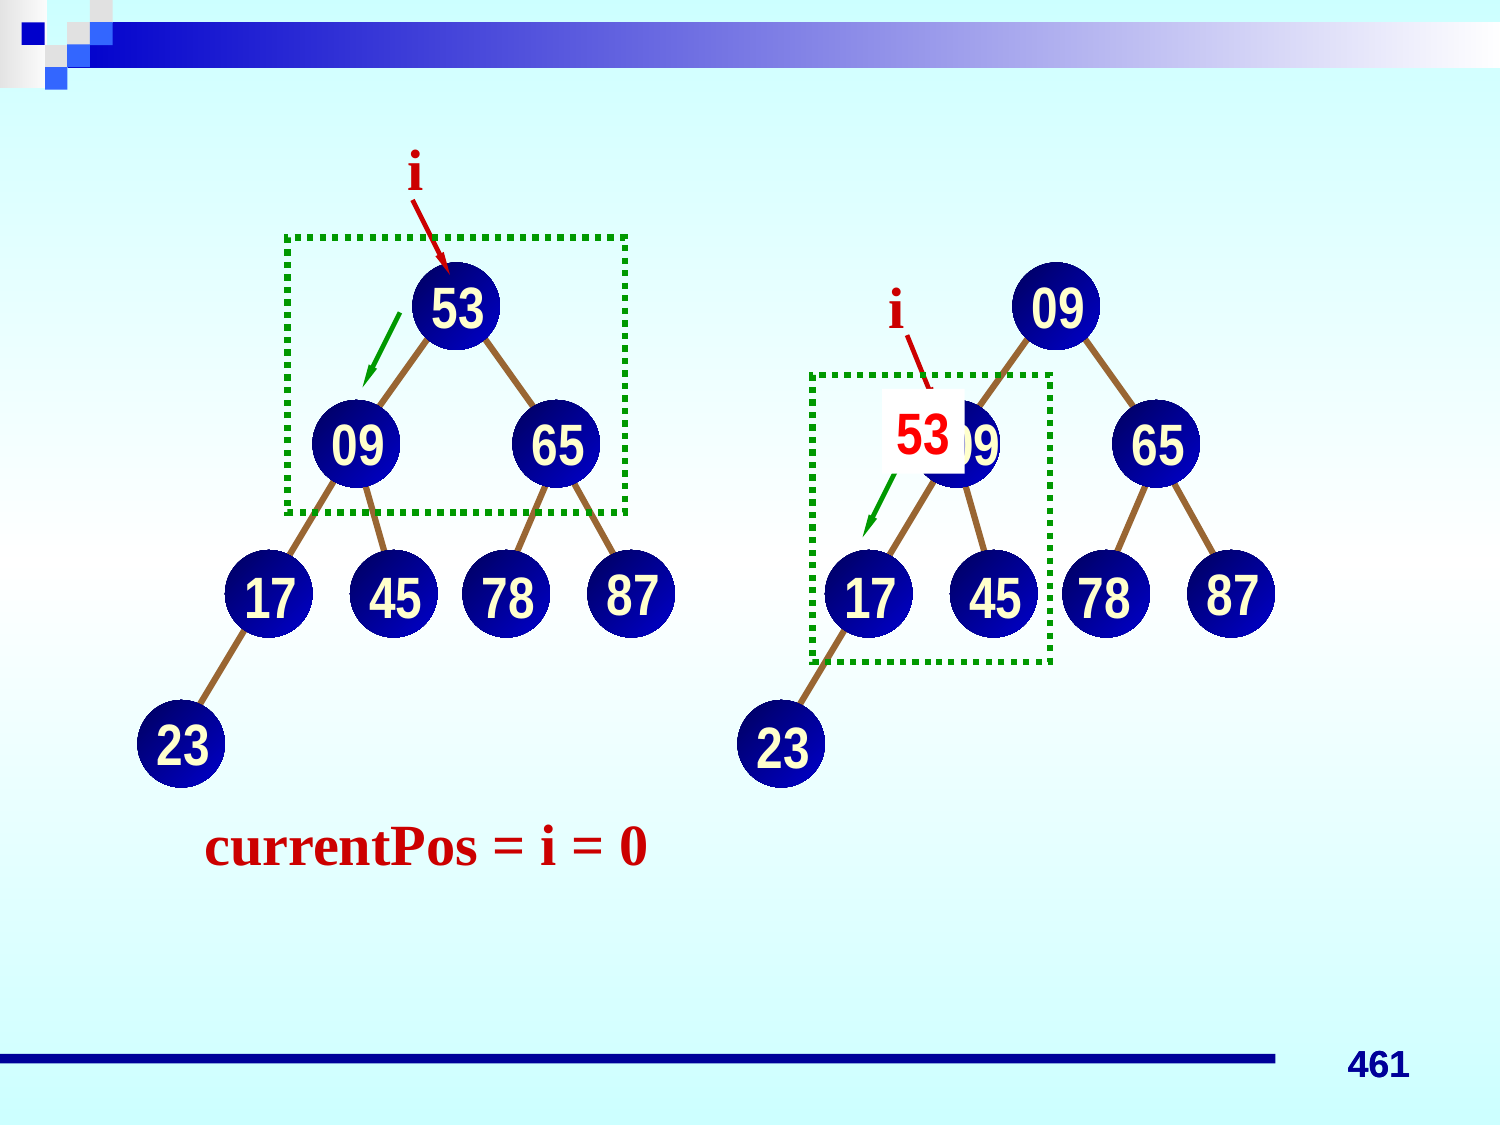

i

53
i

09

53

09

65

87

17
45
78

23

09

65

87
17
45
78

23
currentPos = i = 0
461
461